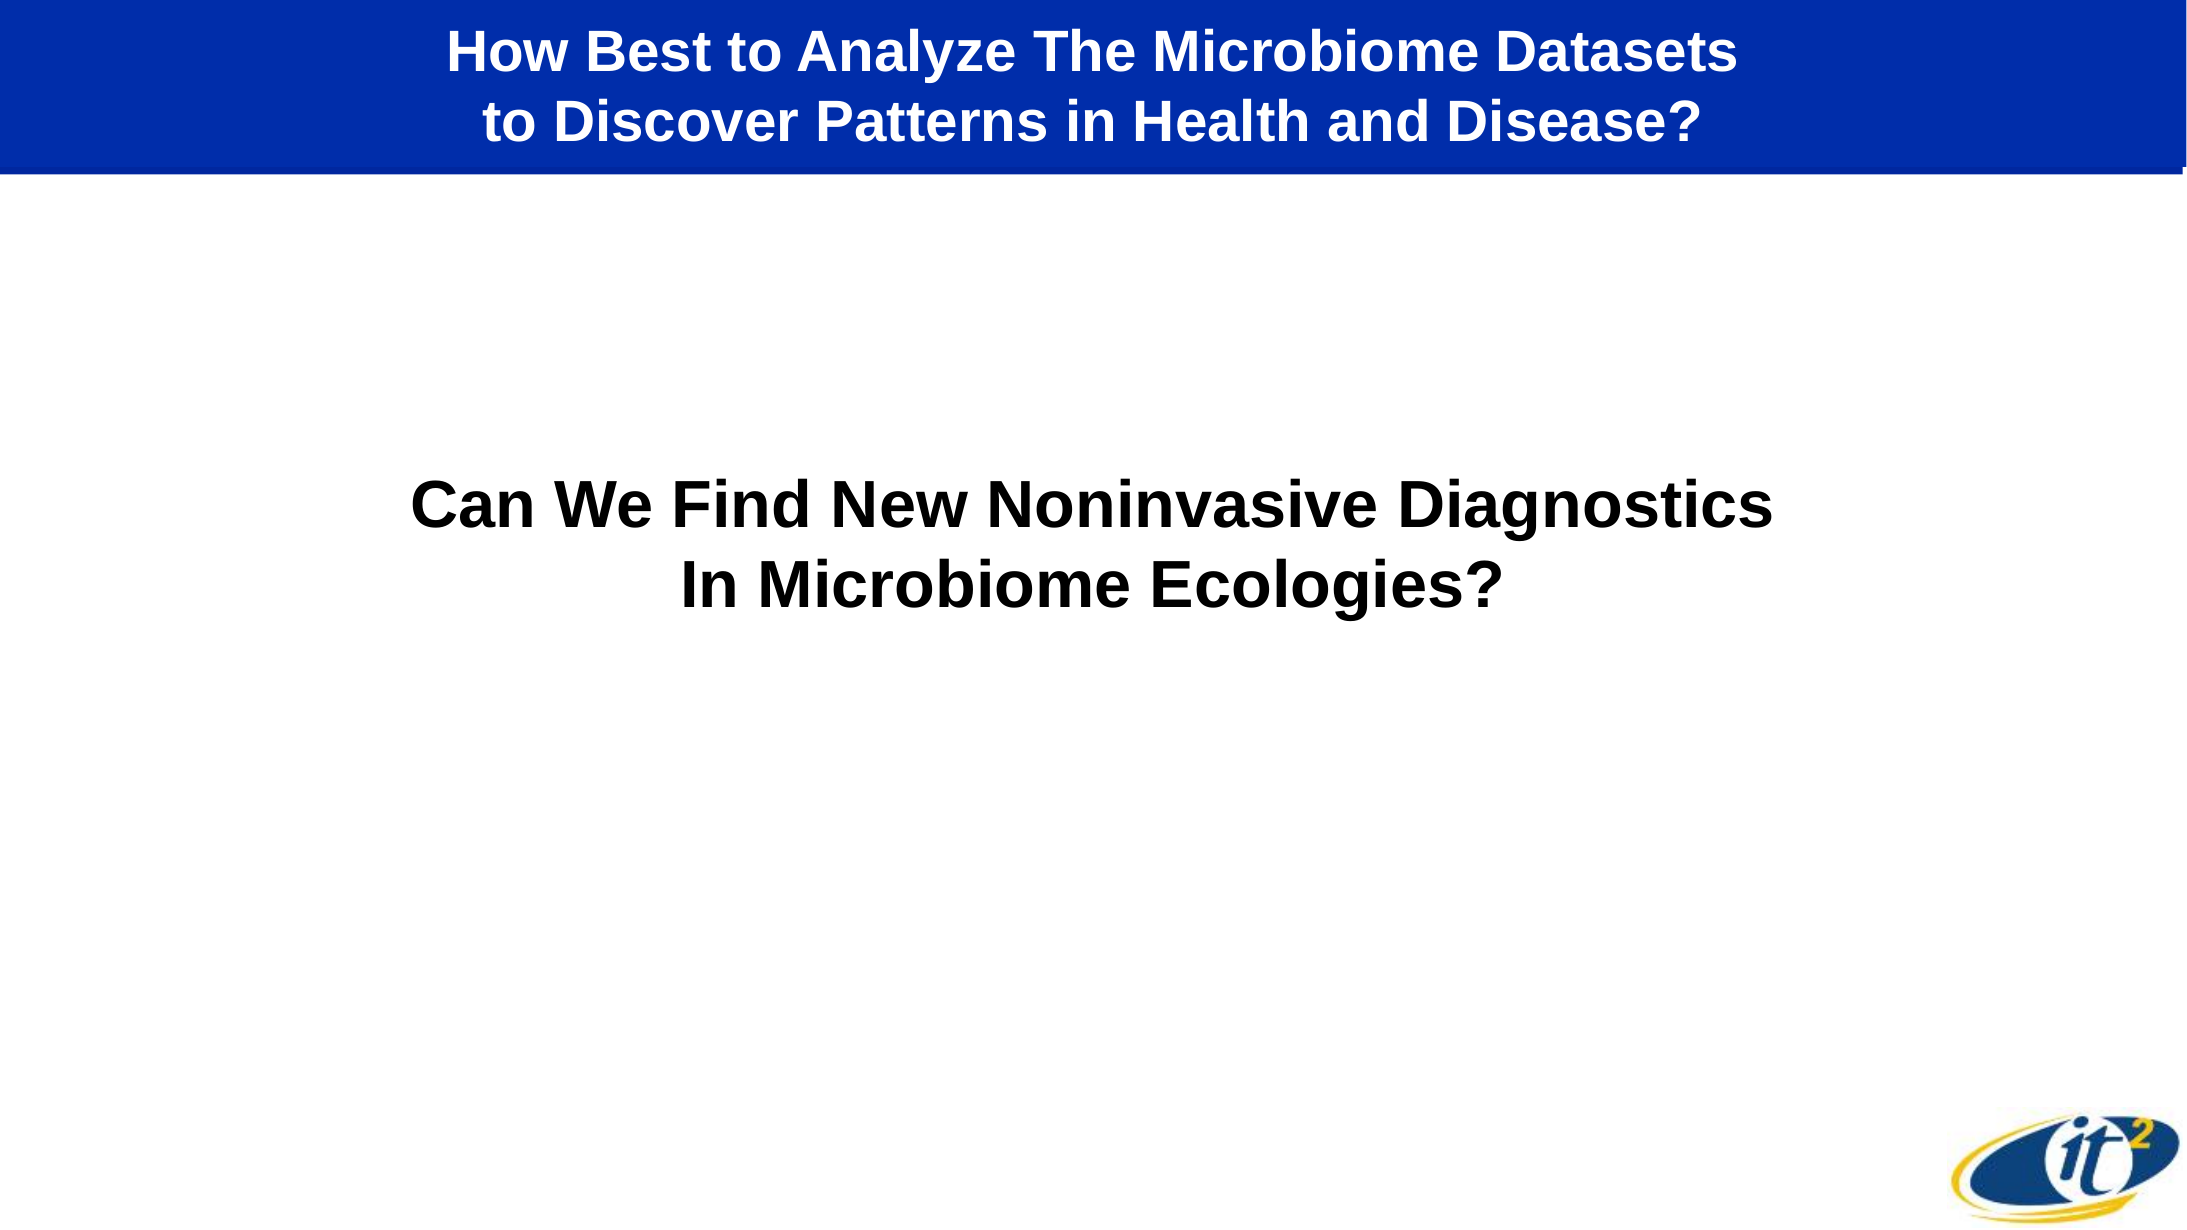

# How Best to Analyze The Microbiome Datasets to Discover Patterns in Health and Disease?
Can We Find New Noninvasive Diagnostics
In Microbiome Ecologies?